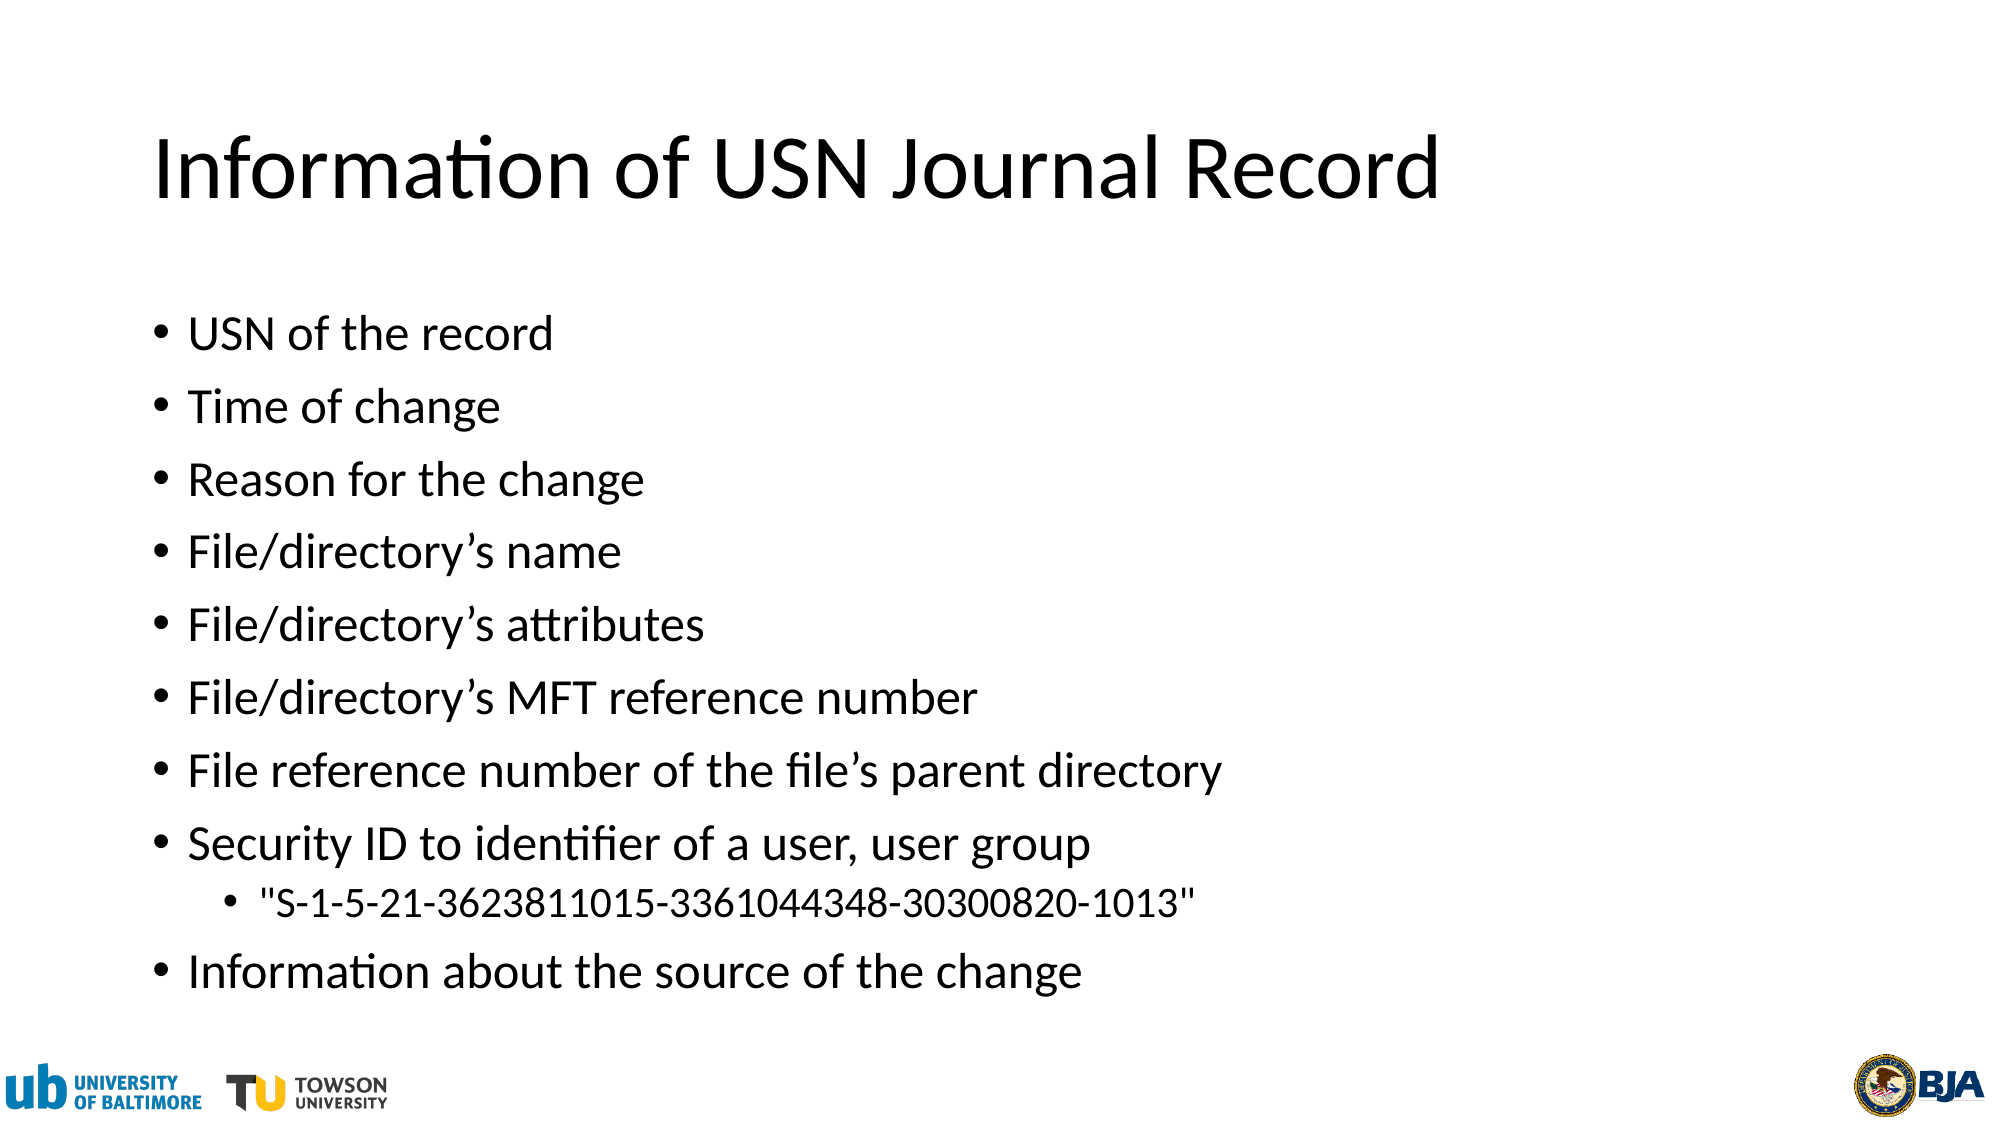

# Information of USN Journal Record
USN of the record
Time of change
Reason for the change
File/directory’s name
File/directory’s attributes
File/directory’s MFT reference number
File reference number of the file’s parent directory
Security ID to identifier of a user, user group
"S-1-5-21-3623811015-3361044348-30300820-1013"
Information about the source of the change